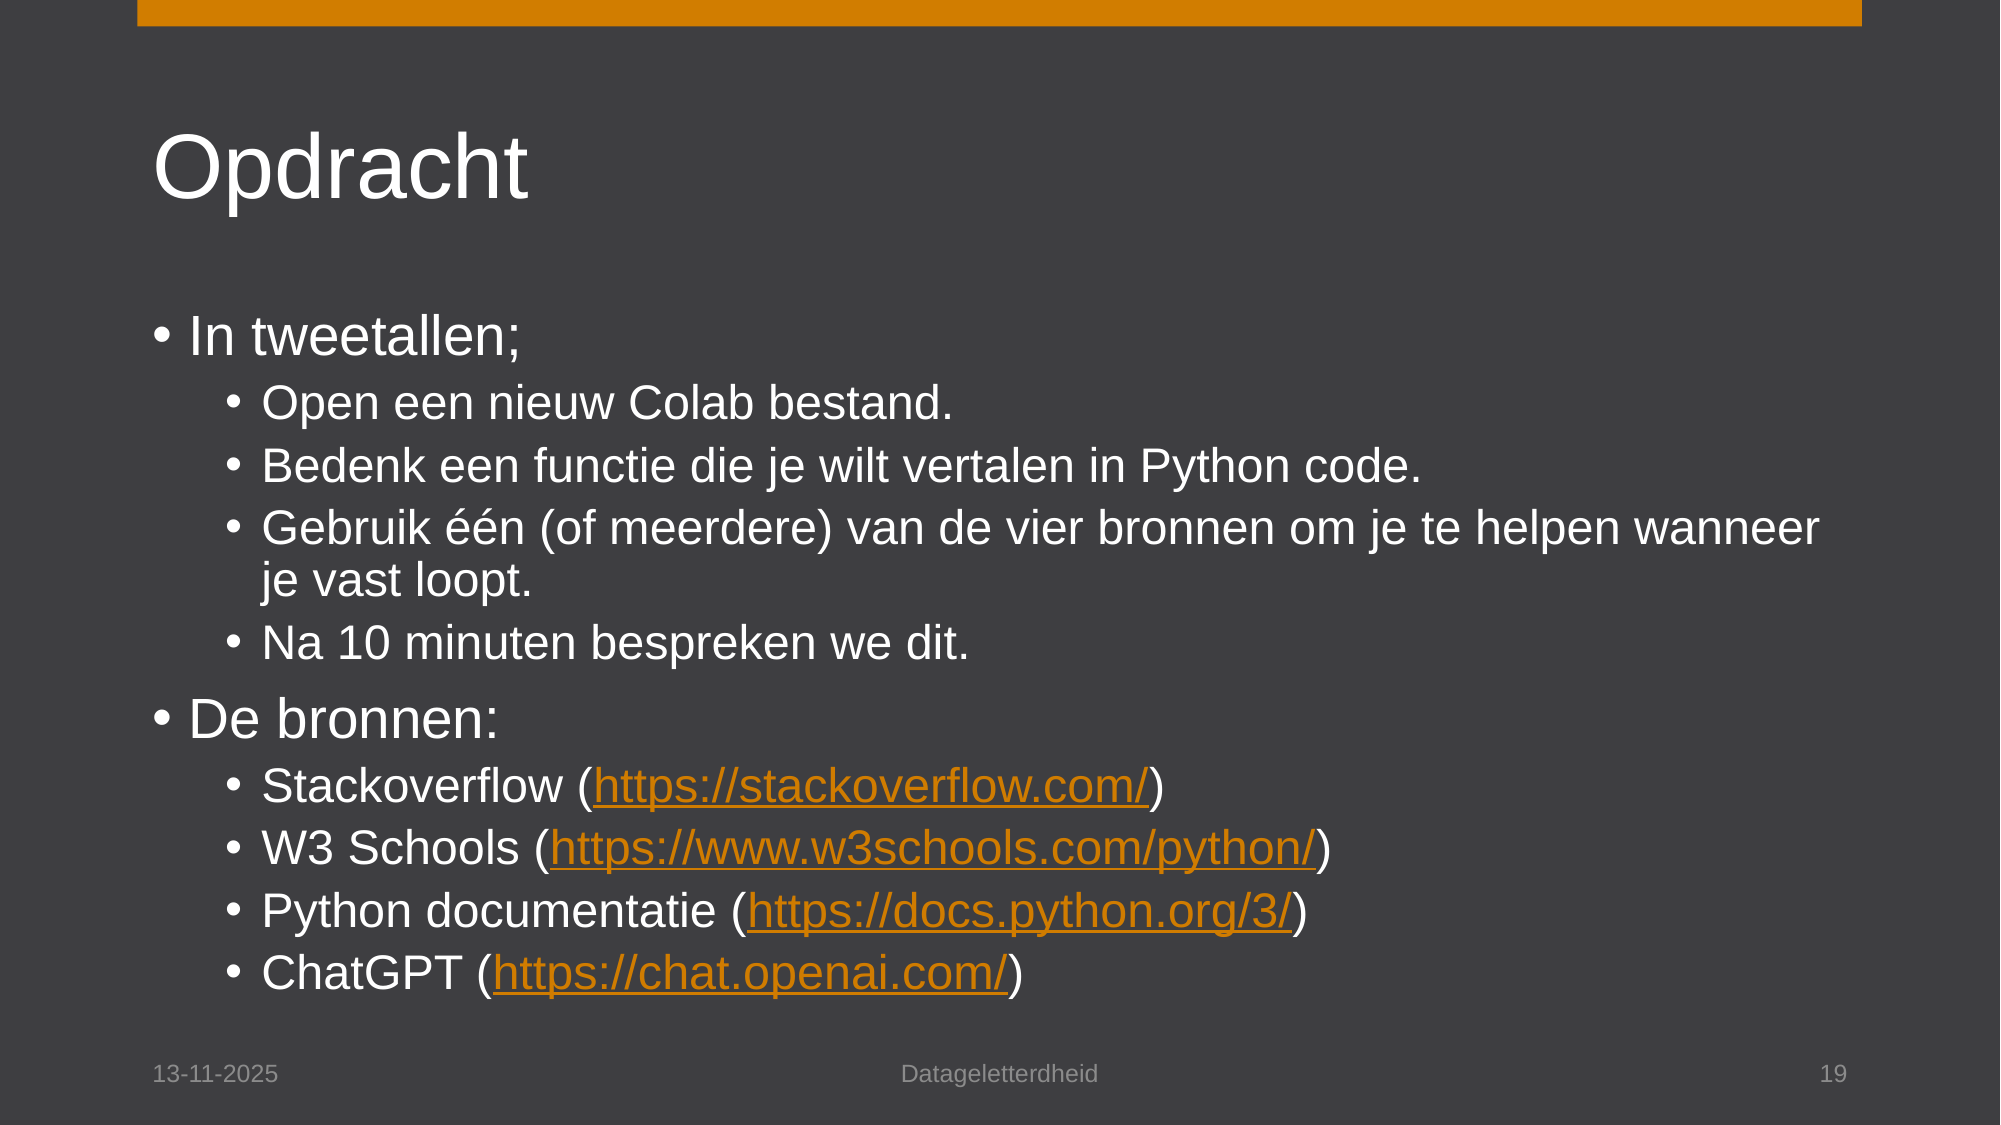

# Opdracht
In tweetallen;
Open een nieuw Colab bestand.
Bedenk een functie die je wilt vertalen in Python code.
Gebruik één (of meerdere) van de vier bronnen om je te helpen wanneer je vast loopt.
Na 10 minuten bespreken we dit.
De bronnen:
Stackoverflow (https://stackoverflow.com/)
W3 Schools (https://www.w3schools.com/python/)
Python documentatie (https://docs.python.org/3/)
ChatGPT (https://chat.openai.com/)

13-11-2025
Datageletterdheid
19